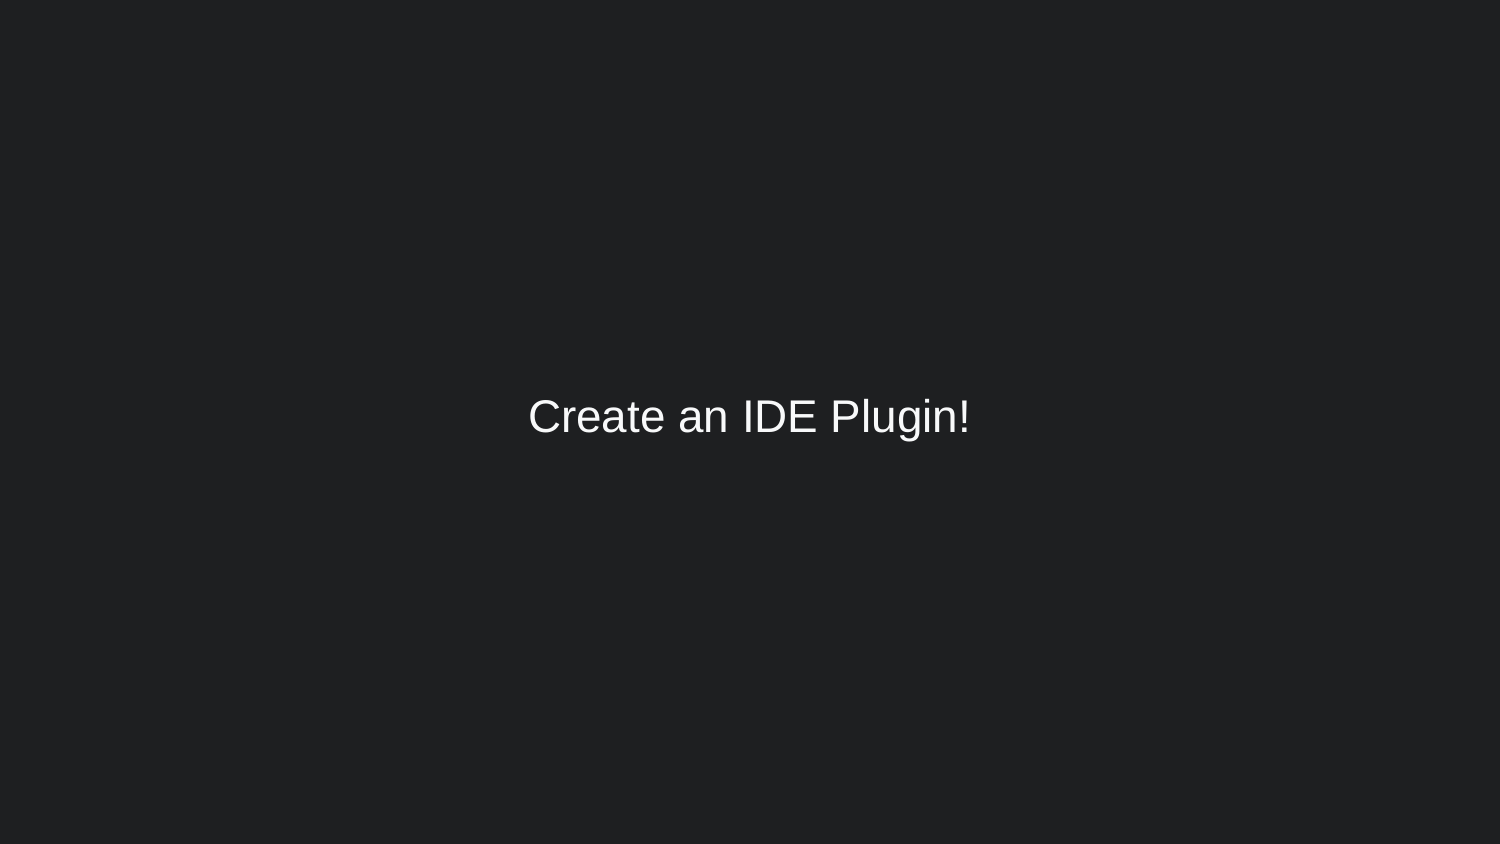

#ᴅʟᴘ_MICRODOT [{'title': 'Data Security Classification', 'text': 'Confidential'}, {'title': 'doc_id', 'text': '12JUmWeewr_0-FSgFp6q-ePuR78R652-tUpR5pDG63Us'}]_END
Create an IDE Plugin!